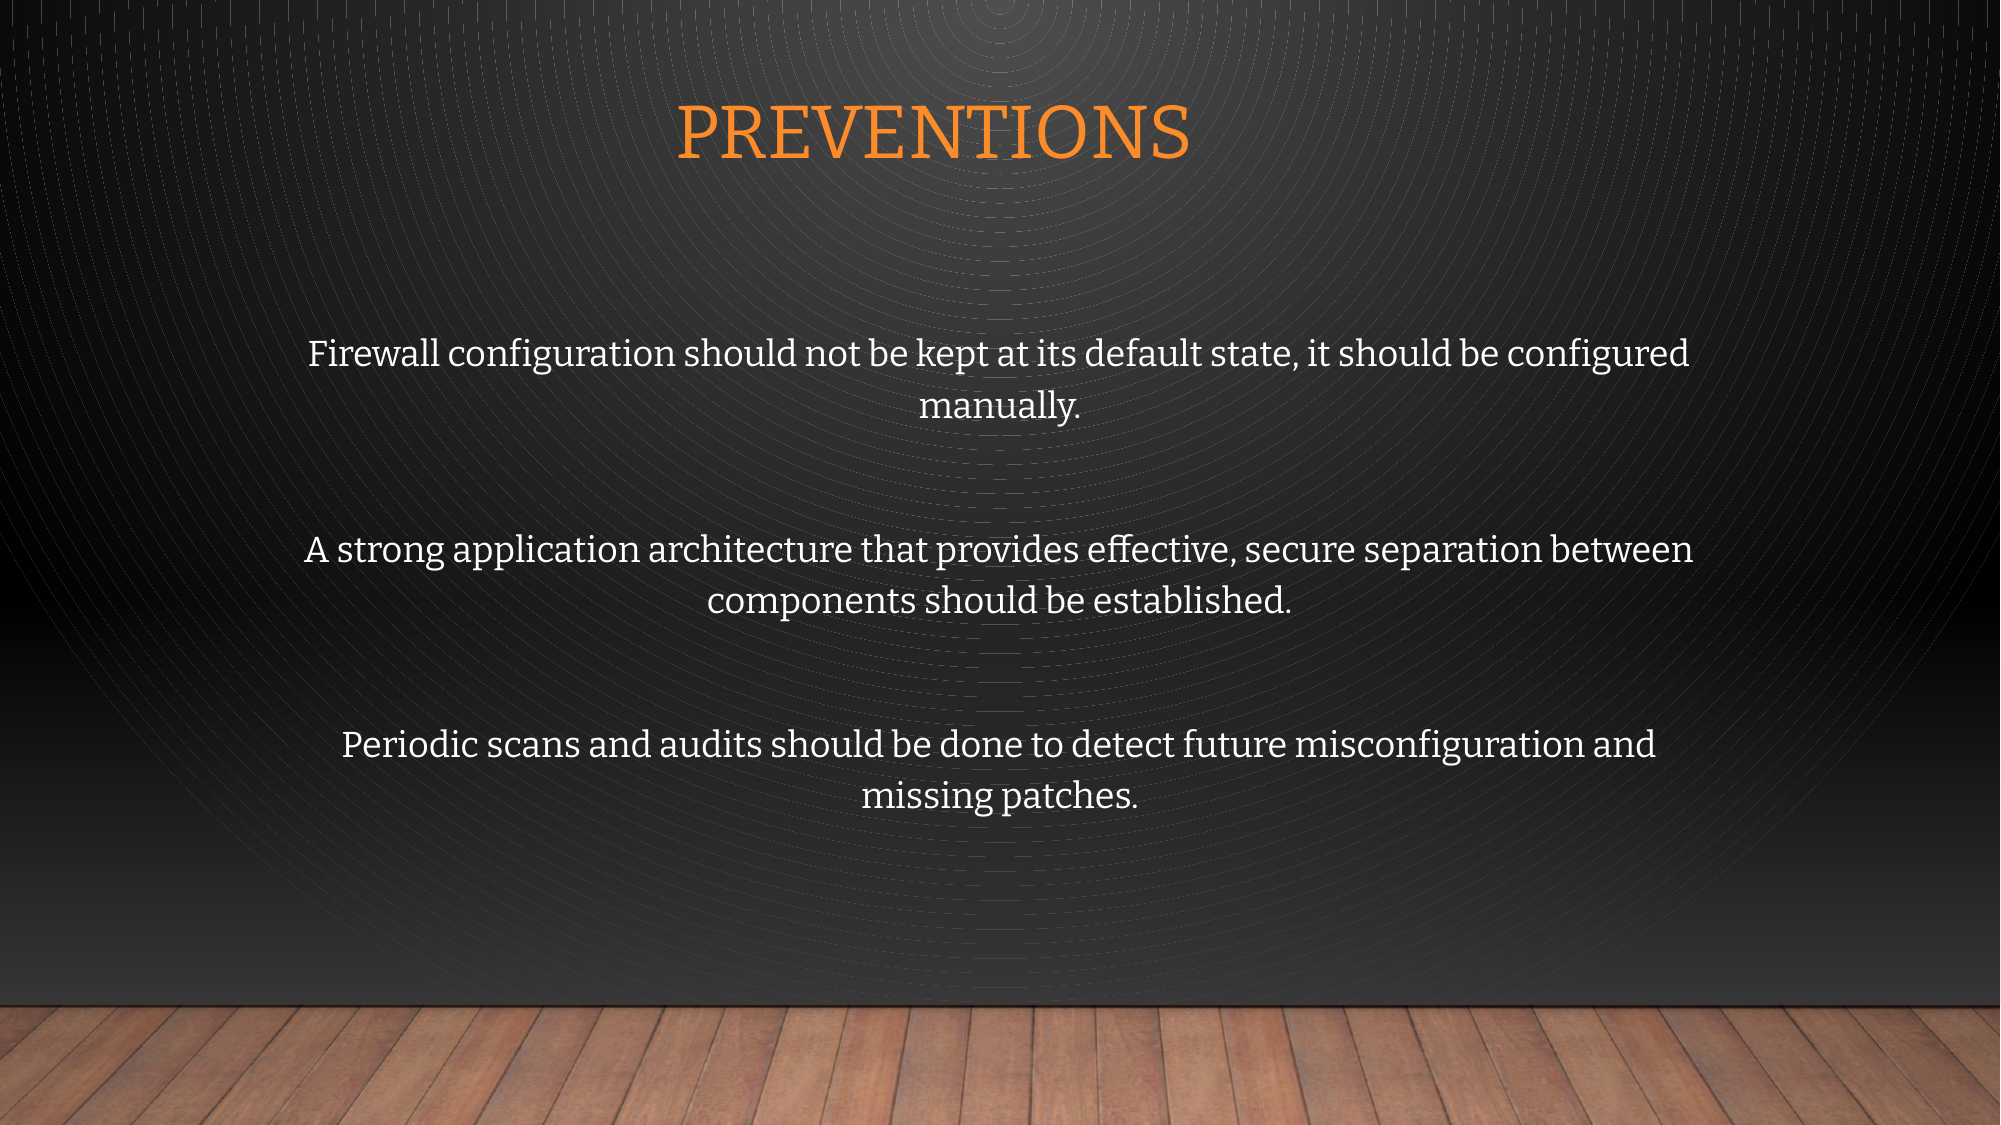

# Preventions
Firewall configuration should not be kept at its default state, it should be configured manually.

A strong application architecture that provides effective, secure separation between components should be established.

Periodic scans and audits should be done to detect future misconfiguration and missing patches.